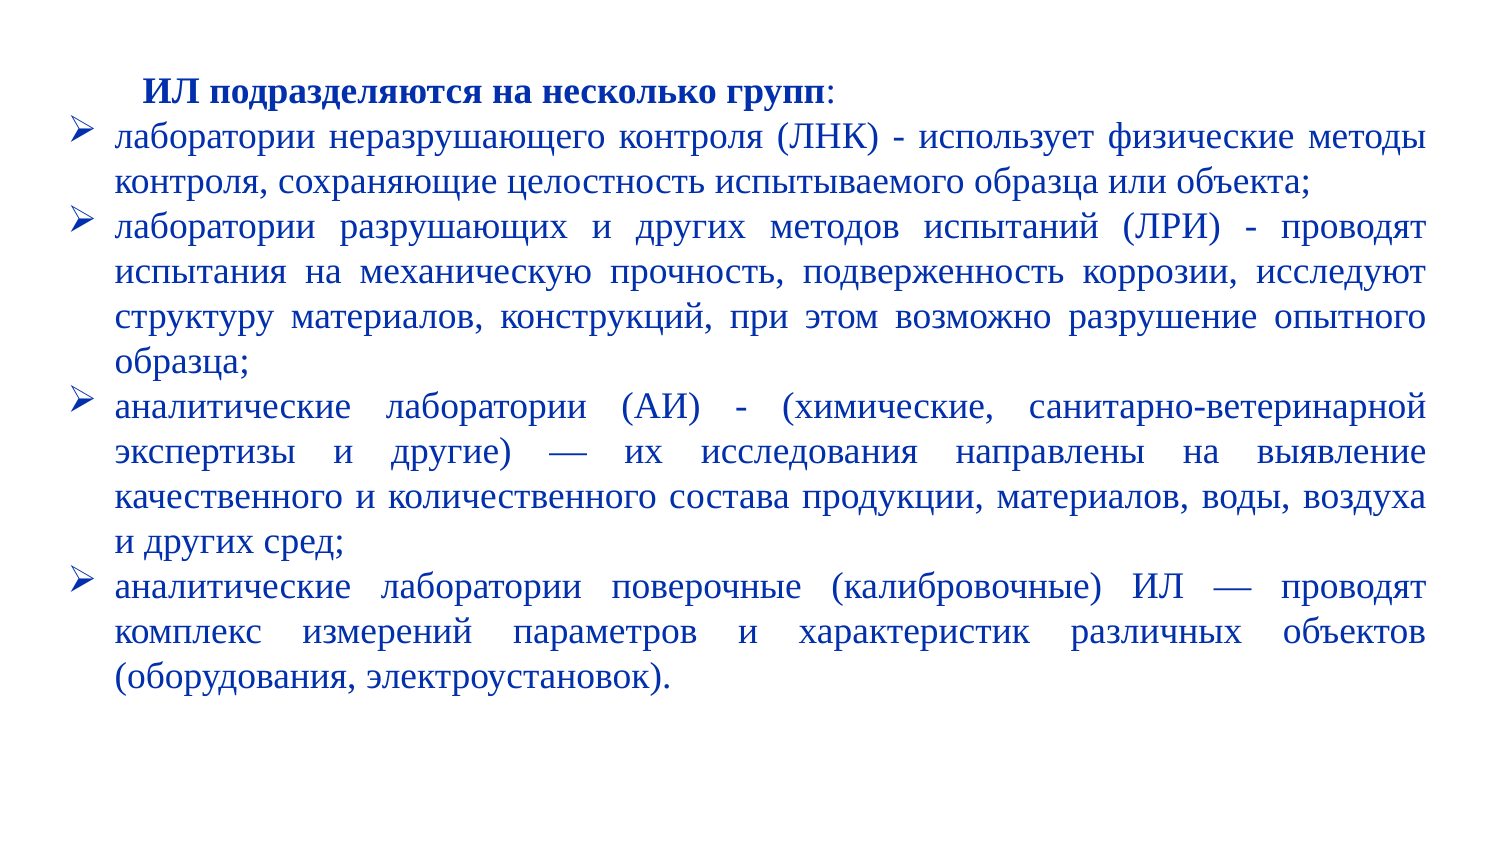

ИЛ подразделяются на несколько групп:
лаборатории неразрушающего контроля (ЛНК) - использует физические методы контроля, сохраняющие целостность испытываемого образца или объекта;
лаборатории разрушающих и других методов испытаний (ЛРИ) - проводят испытания на механическую прочность, подверженность коррозии, исследуют структуру материалов, конструкций, при этом возможно разрушение опытного образца;
аналитические лаборатории (АИ) - (химические, санитарно-ветеринарной экспертизы и другие) — их исследования направлены на выявление качественного и количественного состава продукции, материалов, воды, воздуха и других сред;
аналитические лаборатории поверочные (калибровочные) ИЛ — проводят комплекс измерений параметров и характеристик различных объектов (оборудования, электроустановок).